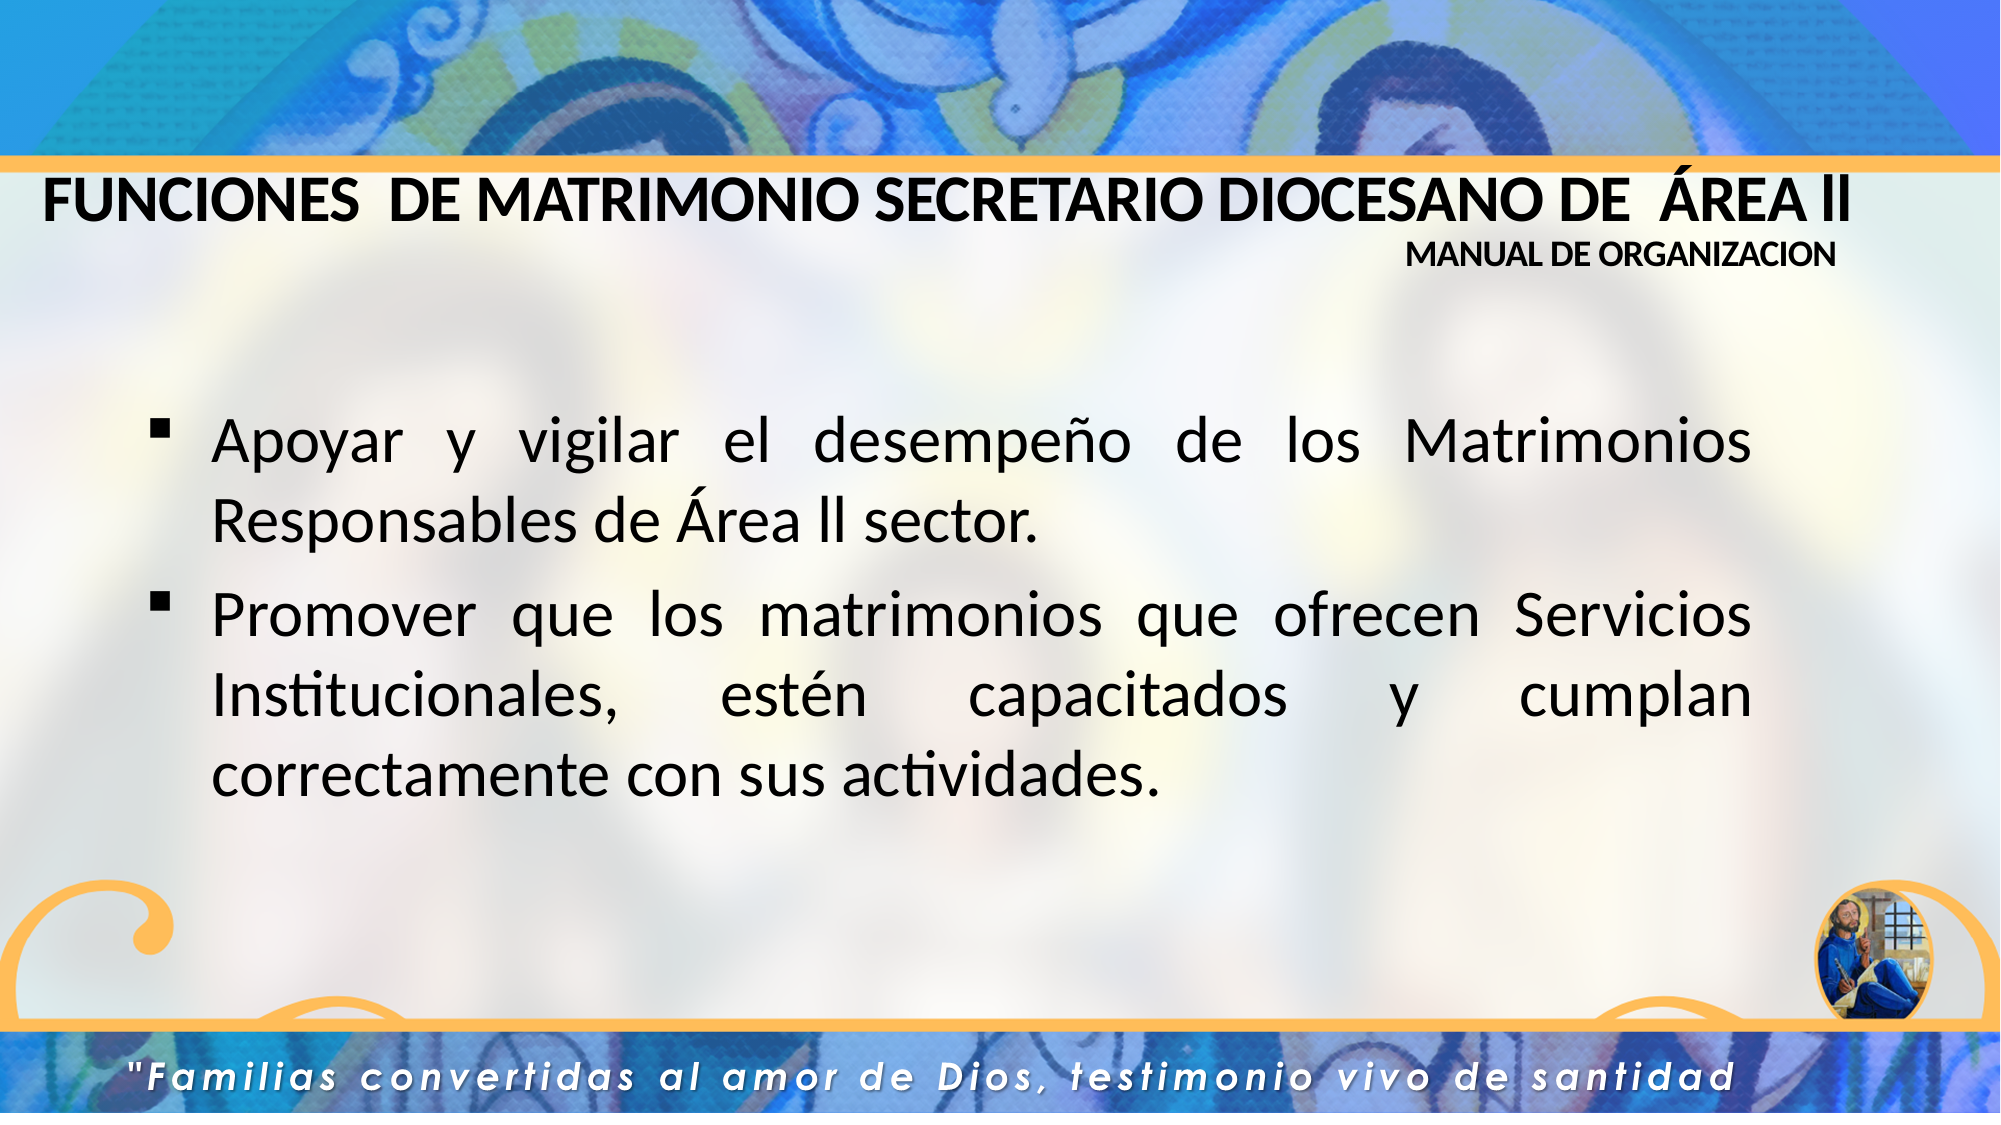

FUNCIONES  DE MATRIMONIO SECRETARIO DIOCESANO DE  ÁREA ll
                                                                                                                                                                              MANUAL DE ORGANIZACION
Apoyar y vigilar el desempeño de los Matrimonios Responsables de Área ll sector.
Promover que los matrimonios que ofrecen Servicios Institucionales, estén capacitados y cumplan correctamente con sus actividades.